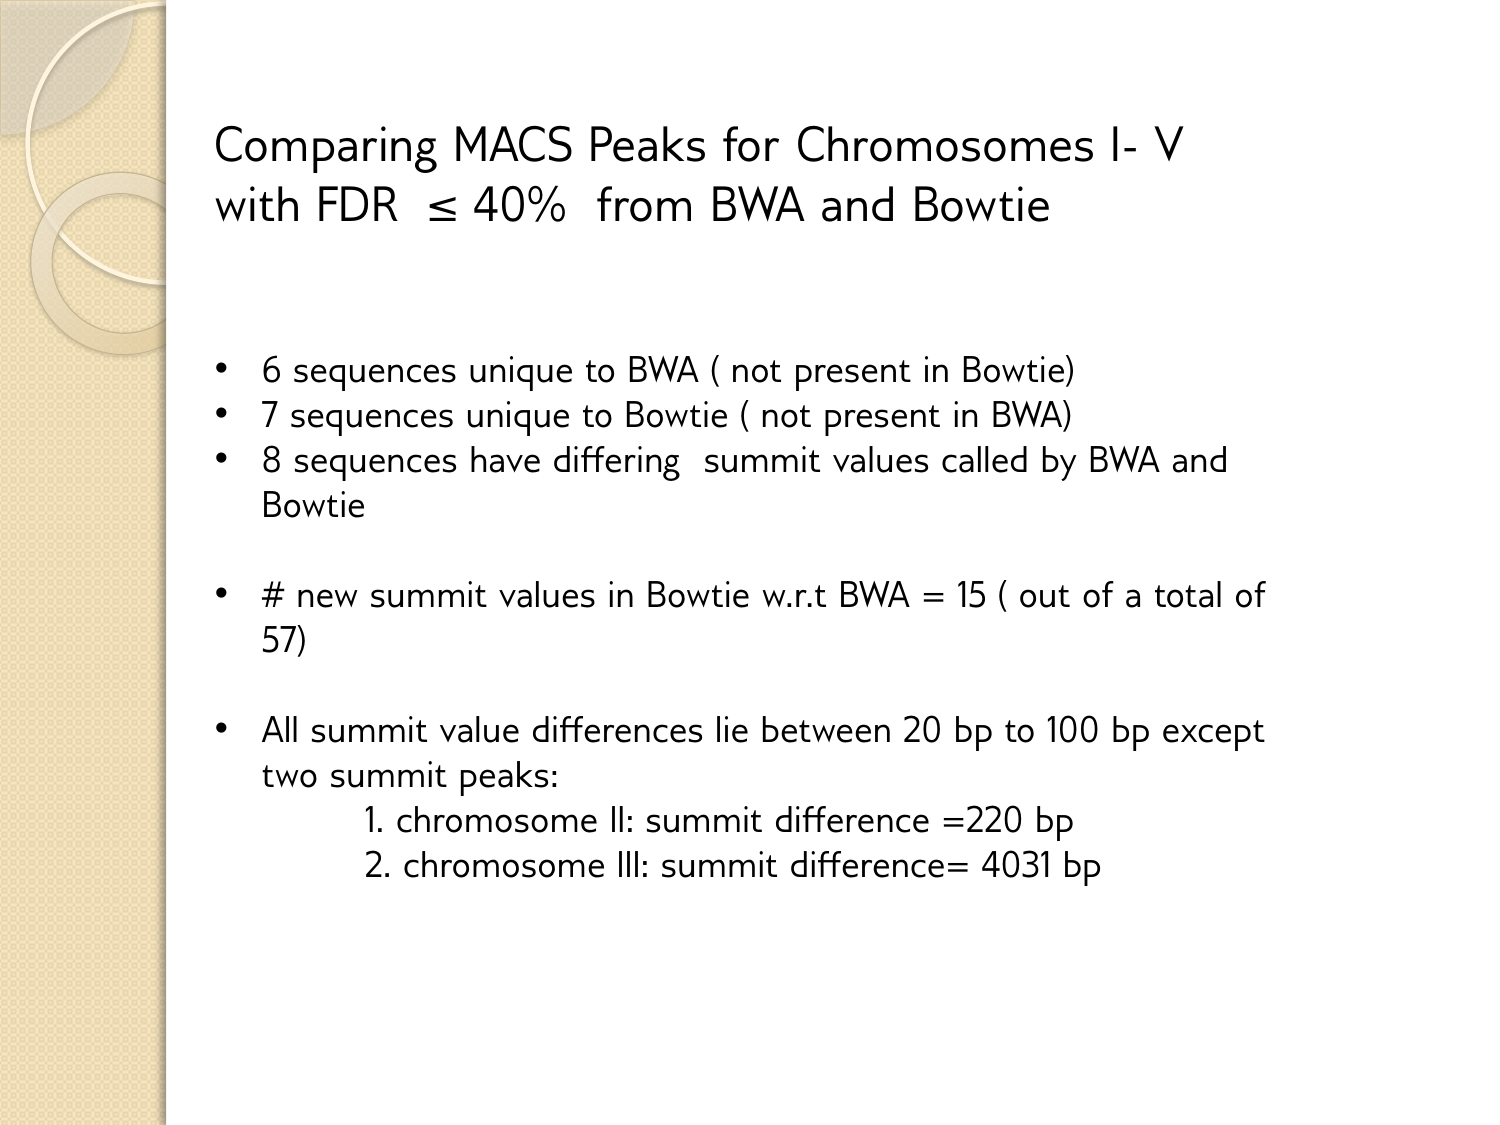

Comparing MACS Peaks for Chromosomes I- V with FDR  ≤ 40%  from BWA and Bowtie
6 sequences unique to BWA ( not present in Bowtie)
7 sequences unique to Bowtie ( not present in BWA)
8 sequences have differing  summit values called by BWA and Bowtie

# new summit values in Bowtie w.r.t BWA = 15 ( out of a total of 57)

All summit value differences lie between 20 bp to 100 bp except two summit peaks:
	1. chromosome II: summit difference =220 bp
	2. chromosome III: summit difference= 4031 bp